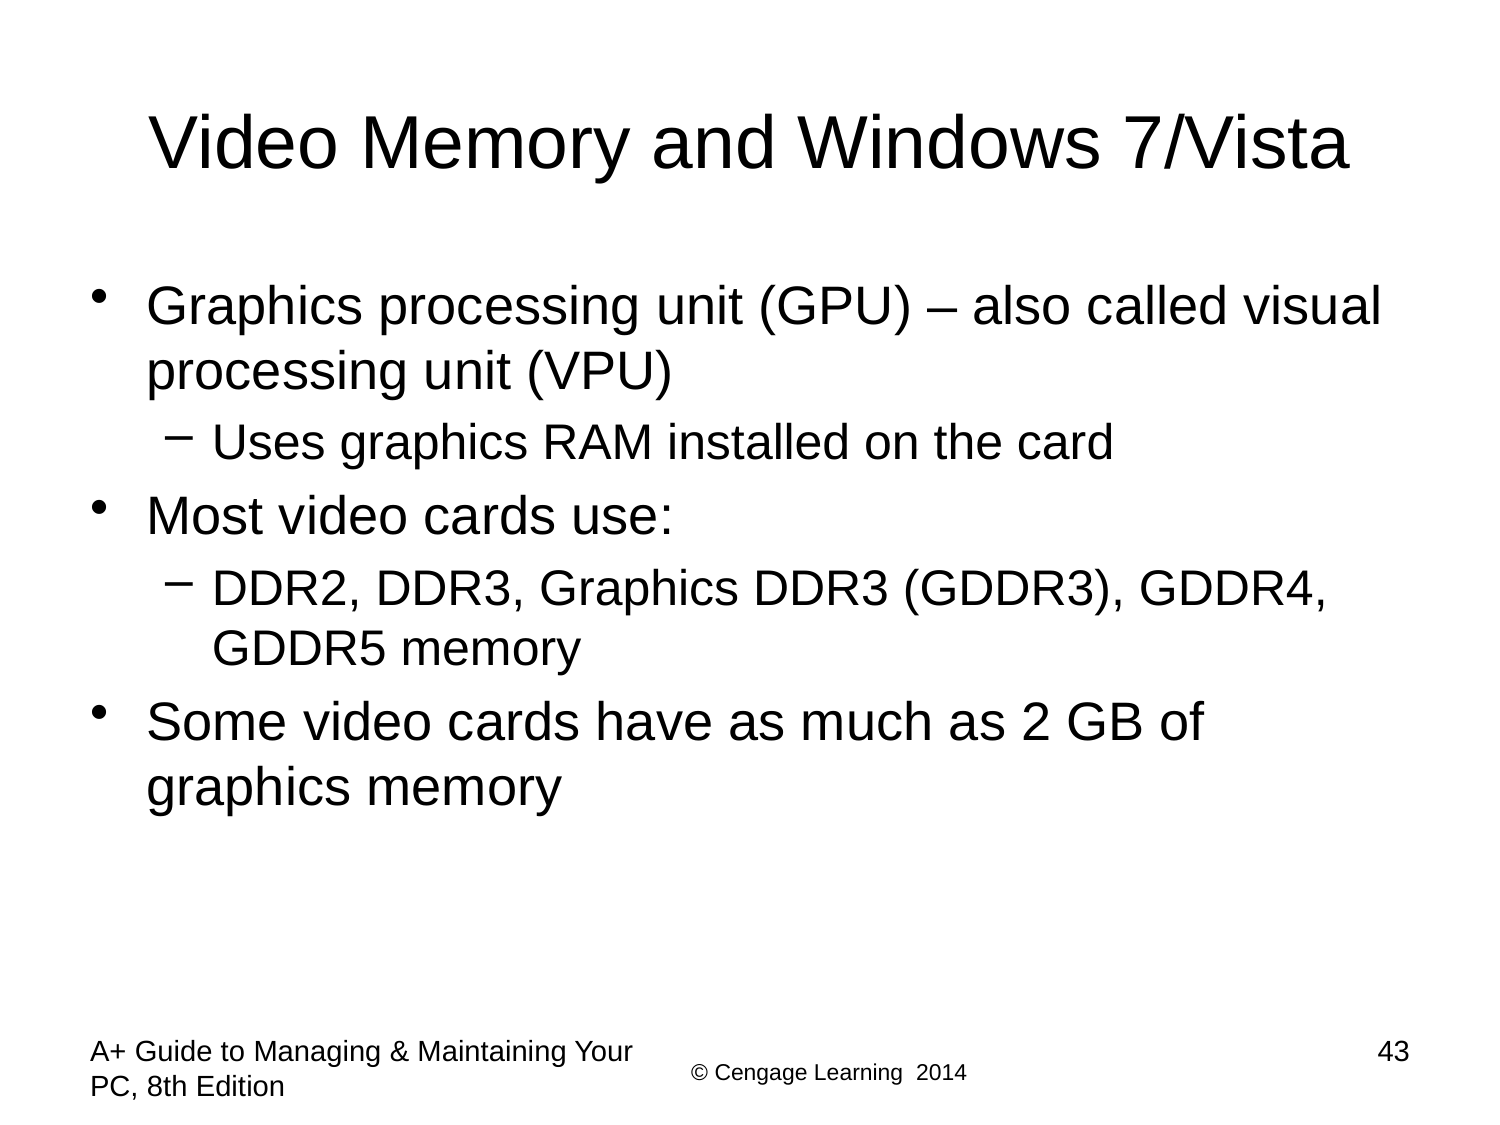

# Video Memory and Windows 7/Vista
Graphics processing unit (GPU) – also called visual processing unit (VPU)
Uses graphics RAM installed on the card
Most video cards use:
DDR2, DDR3, Graphics DDR3 (GDDR3), GDDR4, GDDR5 memory
Some video cards have as much as 2 GB of graphics memory
A+ Guide to Managing & Maintaining Your PC, 8th Edition
43